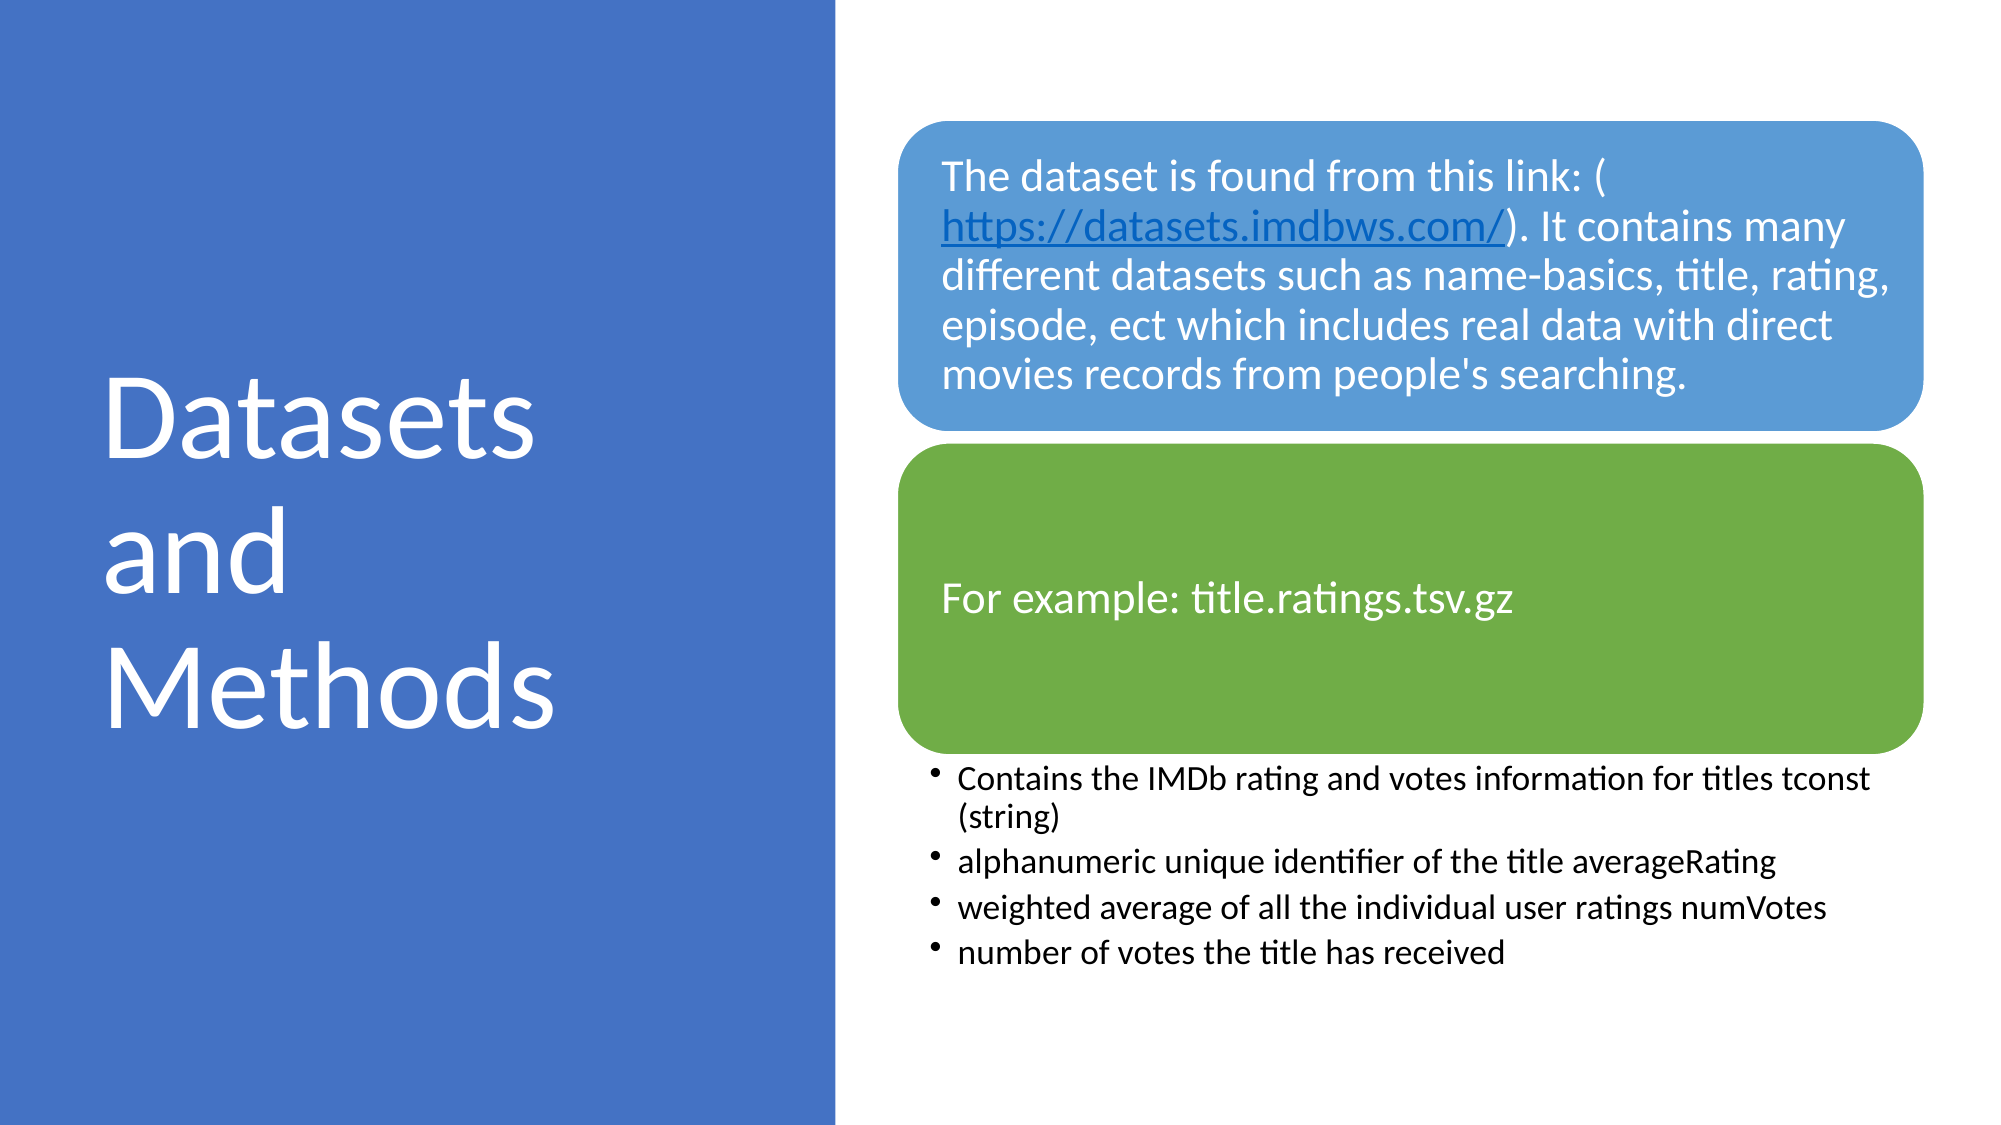

# Datasets and Methods
The dataset is found from this link: (https://datasets.imdbws.com/). It contains many different datasets such as name-basics, title, rating, episode, ect which includes real data with direct movies records from people's searching.
For example: title.ratings.tsv.gz
Contains the IMDb rating and votes information for titles tconst (string)
alphanumeric unique identifier of the title averageRating
weighted average of all the individual user ratings numVotes
number of votes the title has received